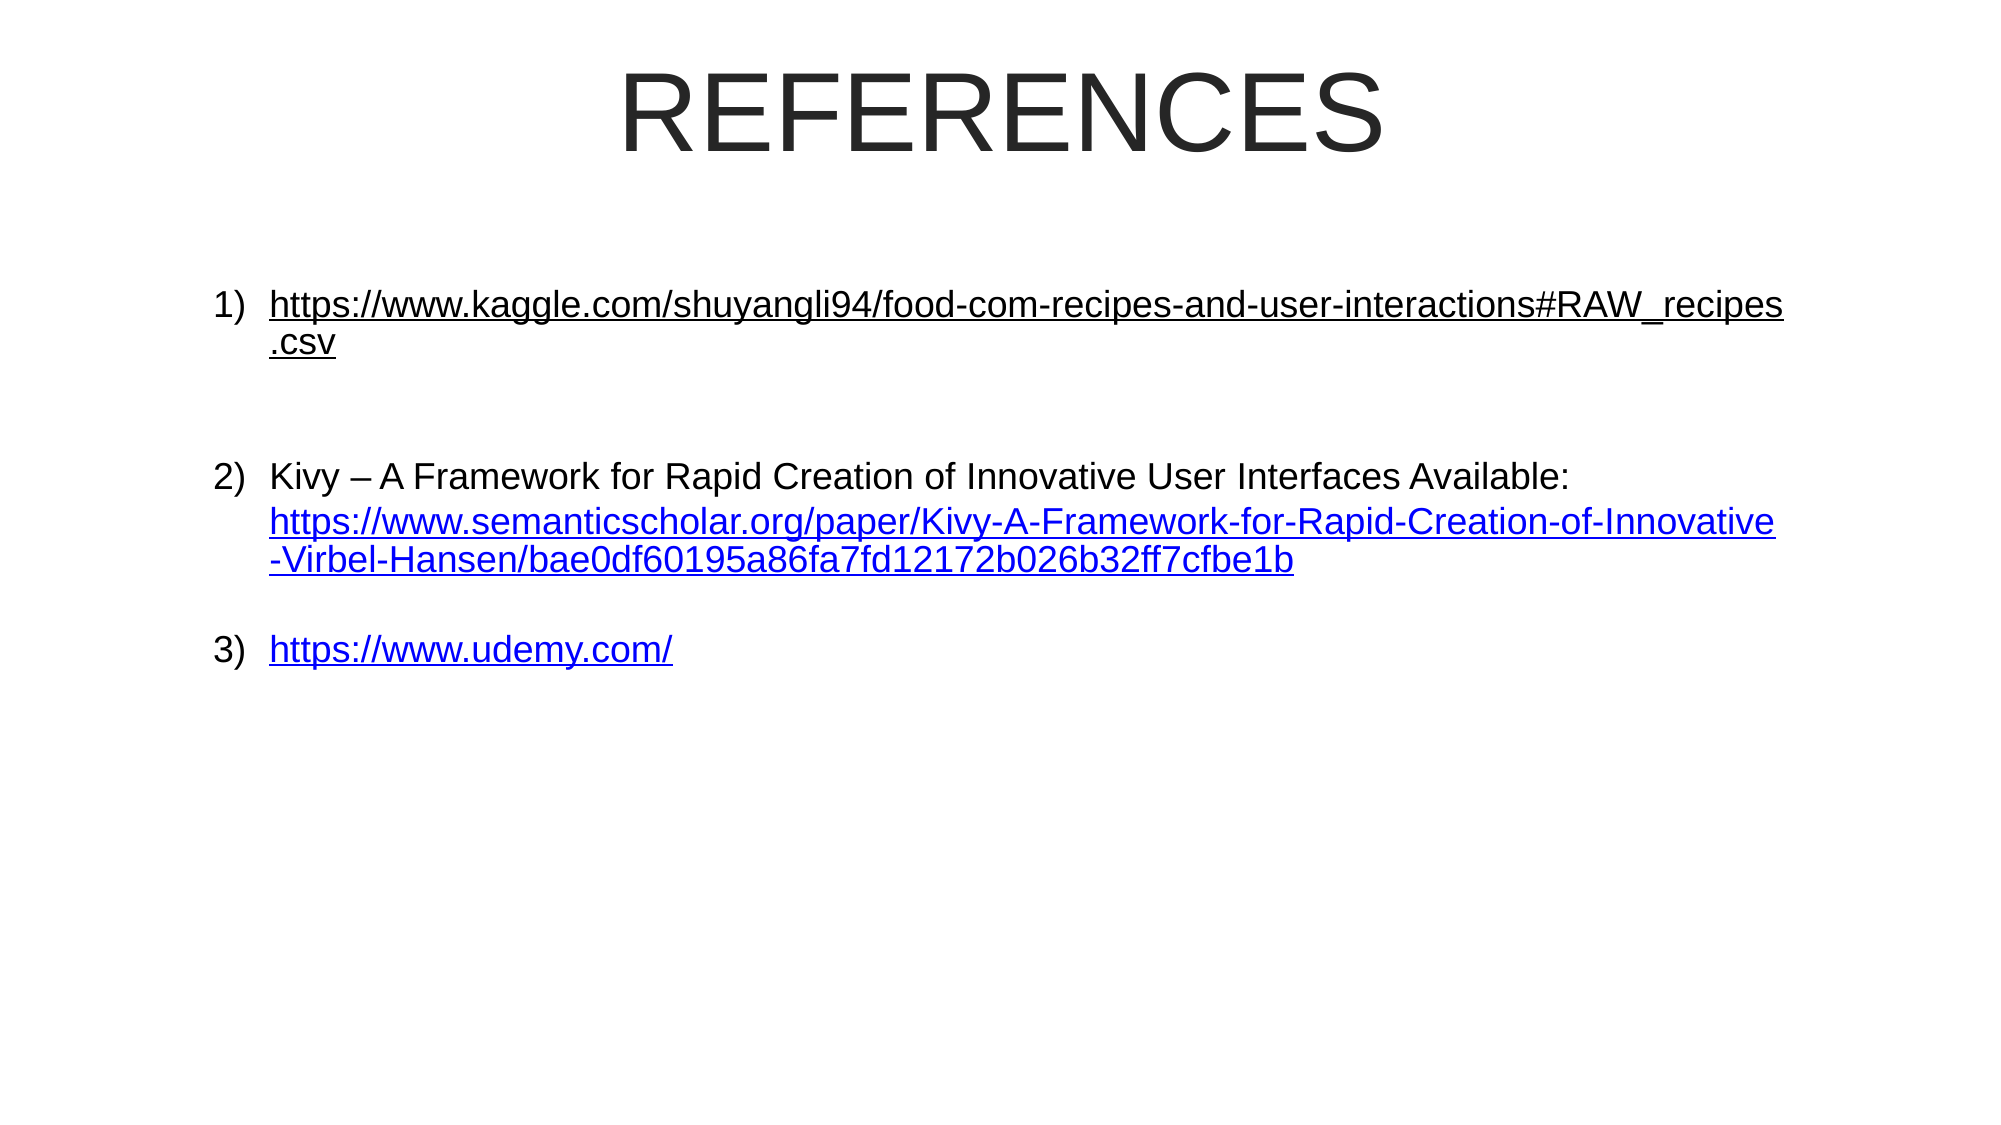

REFERENCES
https://www.kaggle.com/shuyangli94/food-com-recipes-and-user-interactions#RAW_recipes.csv

Kivy – A Framework for Rapid Creation of Innovative User Interfaces Available: https://www.semanticscholar.org/paper/Kivy-A-Framework-for-Rapid-Creation-of-Innovative-Virbel-Hansen/bae0df60195a86fa7fd12172b026b32ff7cfbe1b

https://www.udemy.com/